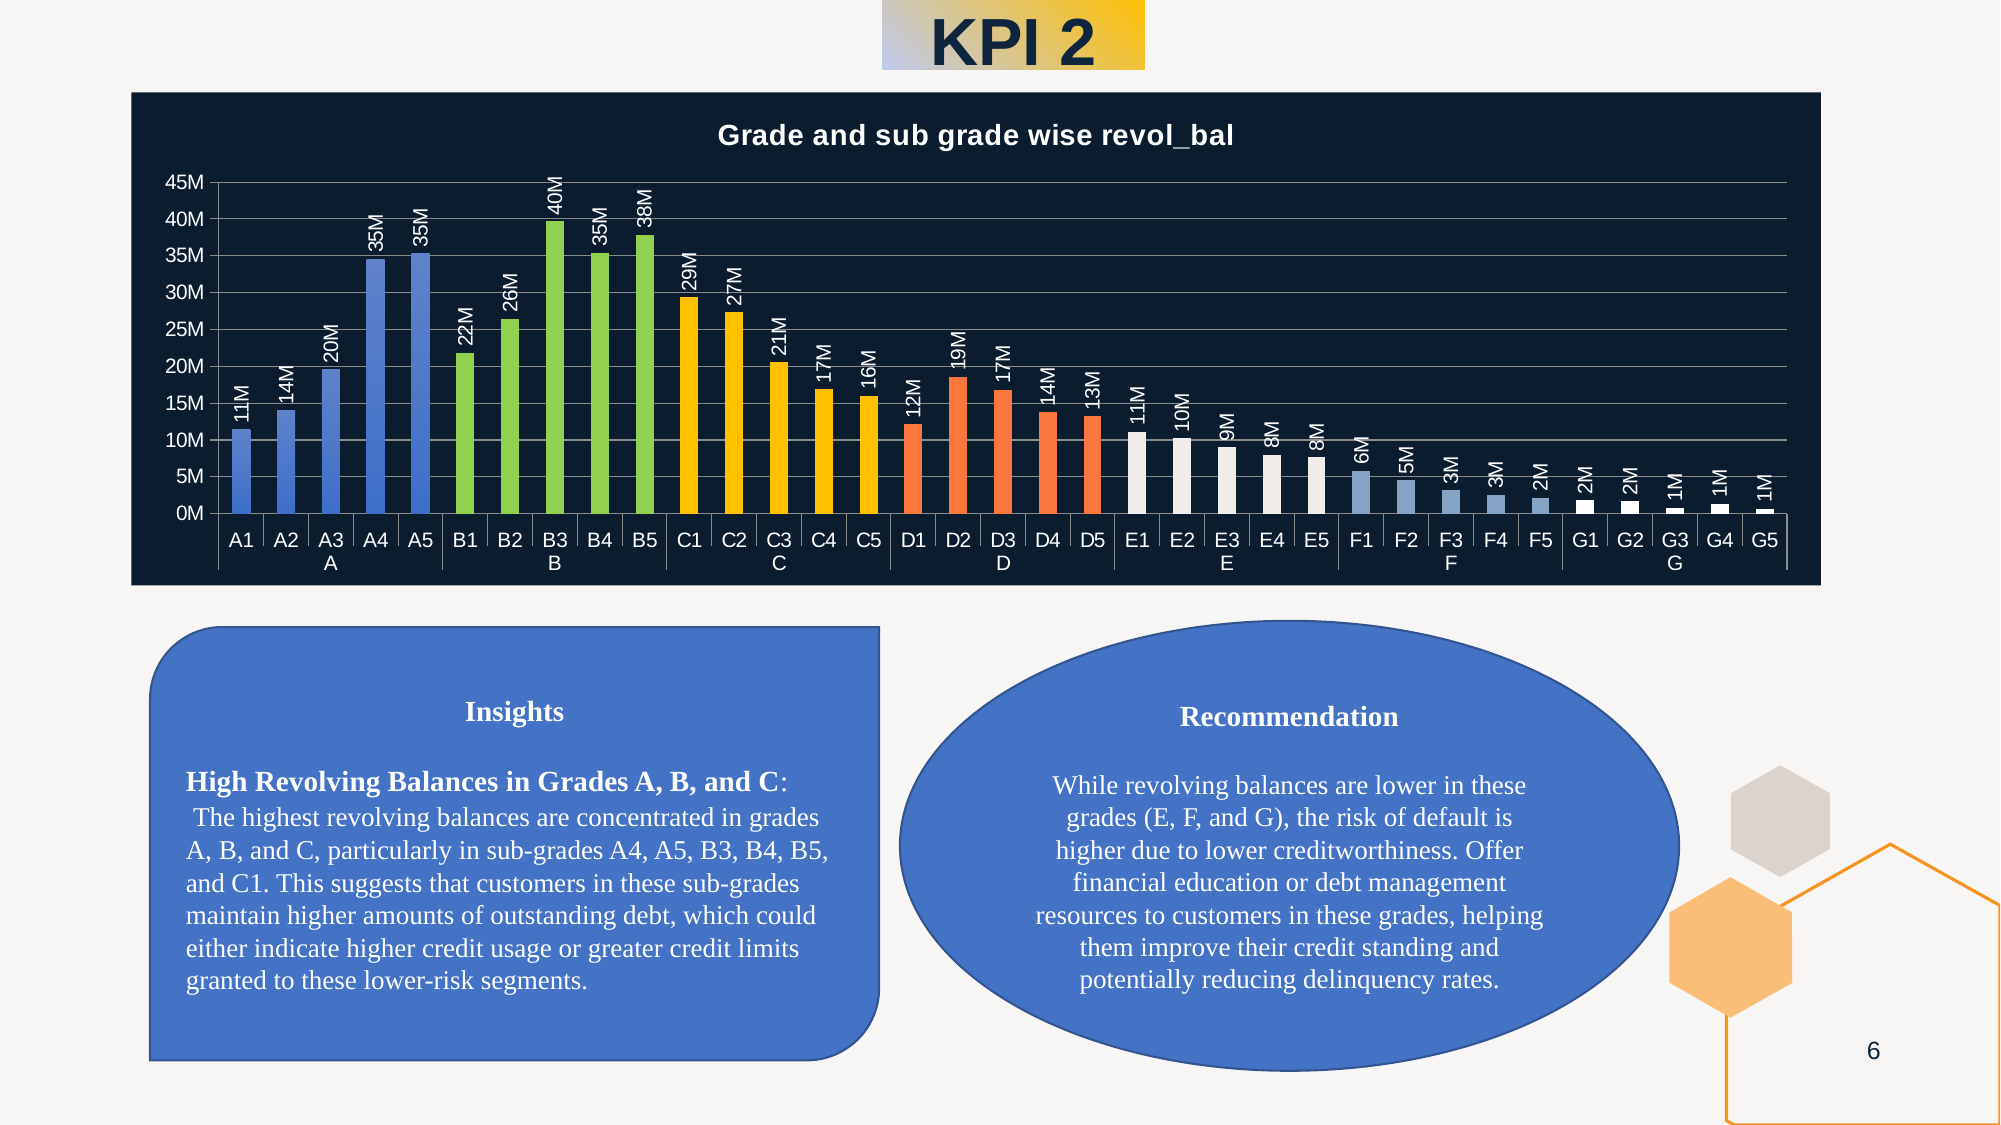

# KPI 2

### Chart: Grade and sub grade wise revol_bal

| Category | Total |
|---|---|
| A1 | 11365196.0 |
| A2 | 14004780.0 |
| A3 | 19543922.0 |
| A4 | 34557156.0 |
| A5 | 35303045.0 |
| B1 | 21842079.0 |
| B2 | 26478439.0 |
| B3 | 39723554.0 |
| B4 | 35405811.0 |
| B5 | 37858666.0 |
| C1 | 29384926.0 |
| C2 | 27321114.0 |
| C3 | 20531370.0 |
| C4 | 16867691.0 |
| C5 | 16015609.0 |
| D1 | 12130255.0 |
| D2 | 18570972.0 |
| D3 | 16793781.0 |
| D4 | 13742947.0 |
| D5 | 13252474.0 |
| E1 | 11132588.0 |
| E2 | 10242033.0 |
| E3 | 9039059.0 |
| E4 | 7990991.0 |
| E5 | 7669868.0 |
| F1 | 5840746.0 |
| F2 | 4528248.0 |
| F3 | 3175435.0 |
| F4 | 2551064.0 |
| F5 | 2187323.0 |
| G1 | 1808763.0 |
| G2 | 1729627.0 |
| G3 | 832193.0 |
| G4 | 1390628.0 |
| G5 | 701515.0 |

Recommendation

While revolving balances are lower in these grades (E, F, and G), the risk of default is higher due to lower creditworthiness. Offer financial education or debt management resources to customers in these grades, helping them improve their credit standing and potentially reducing delinquency rates.

Insights

High Revolving Balances in Grades A, B, and C:
 The highest revolving balances are concentrated in grades A, B, and C, particularly in sub-grades A4, A5, B3, B4, B5, and C1. This suggests that customers in these sub-grades maintain higher amounts of outstanding debt, which could either indicate higher credit usage or greater credit limits granted to these lower-risk segments.
6